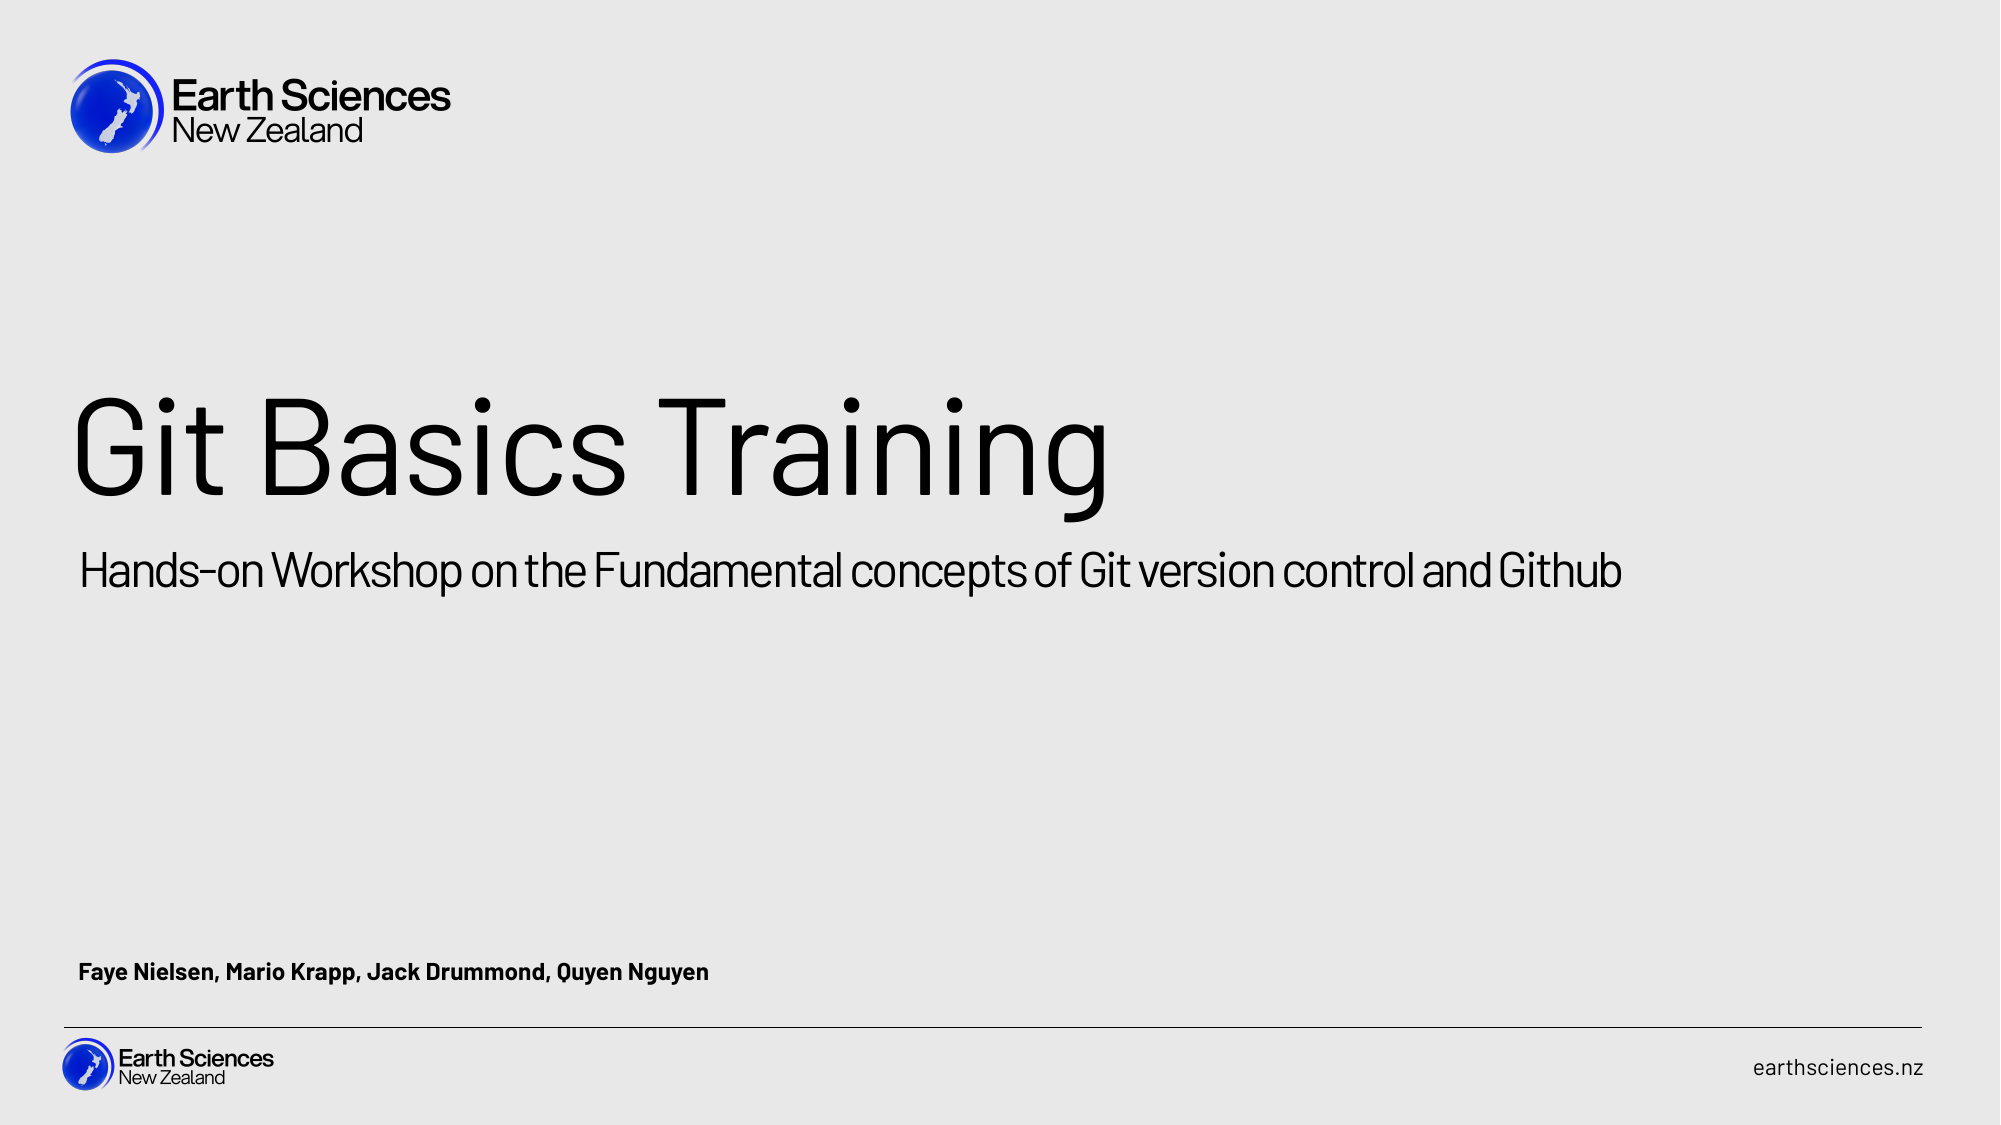

Git Basics Training
Hands-on Workshop on the Fundamental concepts of Git version control and Github
Faye Nielsen, Mario Krapp, Jack Drummond, Quyen Nguyen